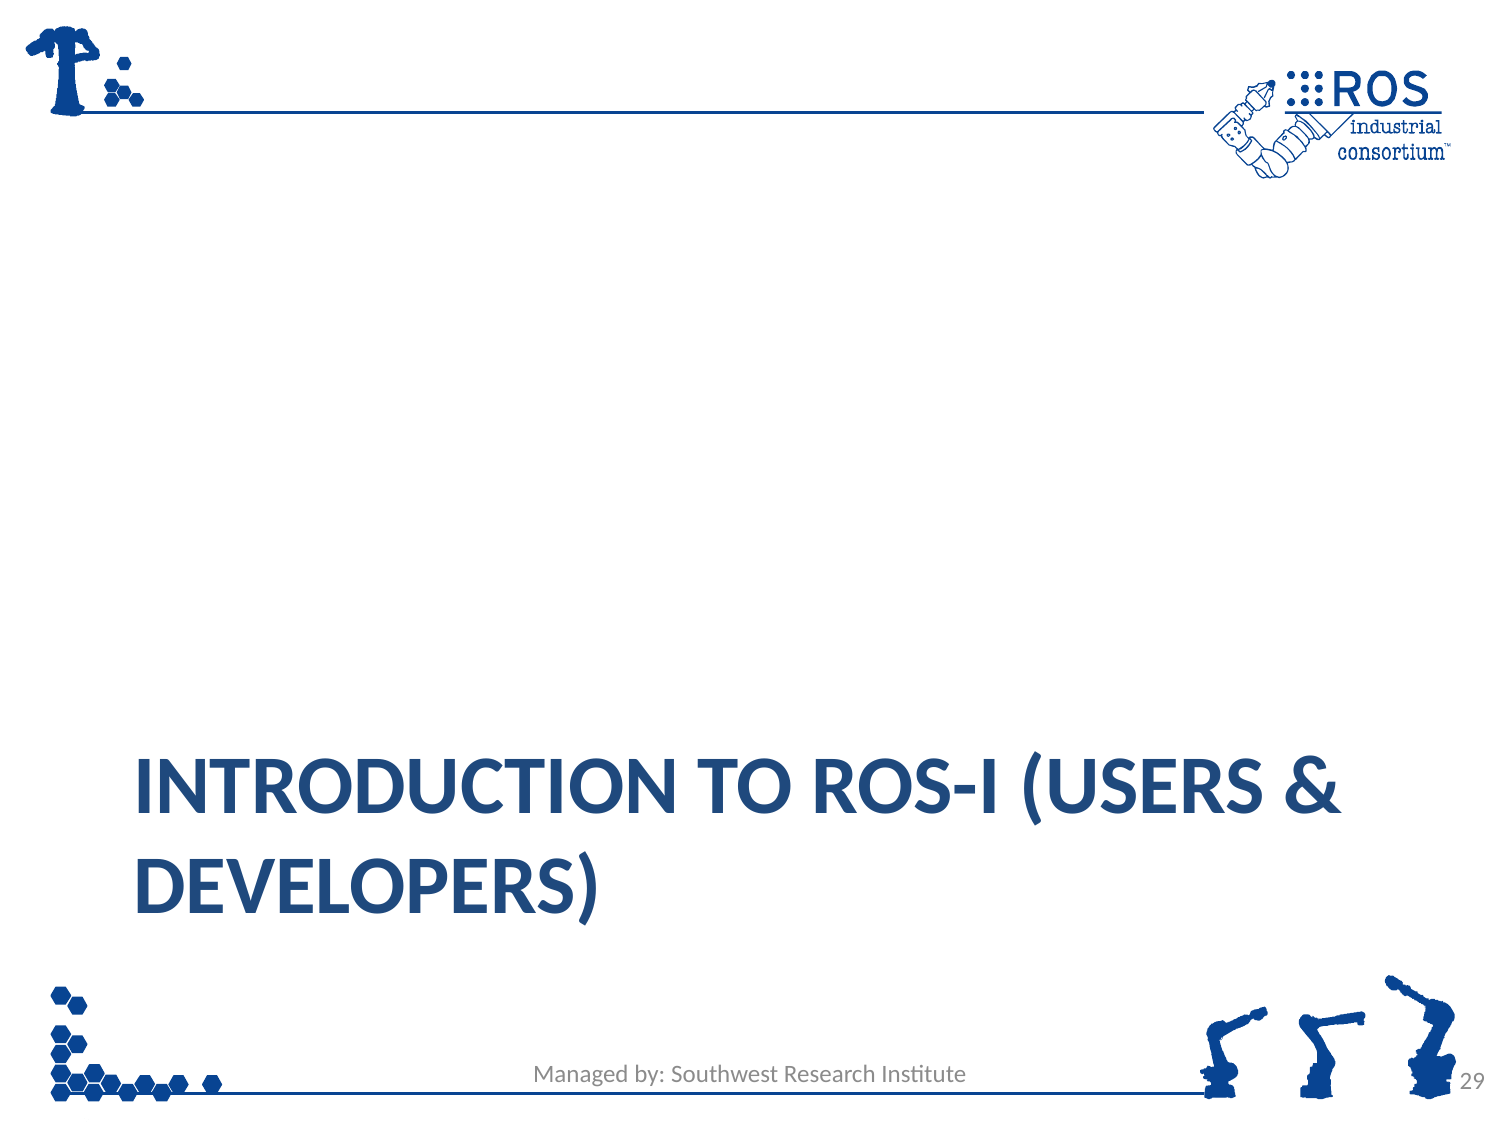

# Introduction to ROS-I (Users & Developers)

Managed by: Southwest Research Institute
29